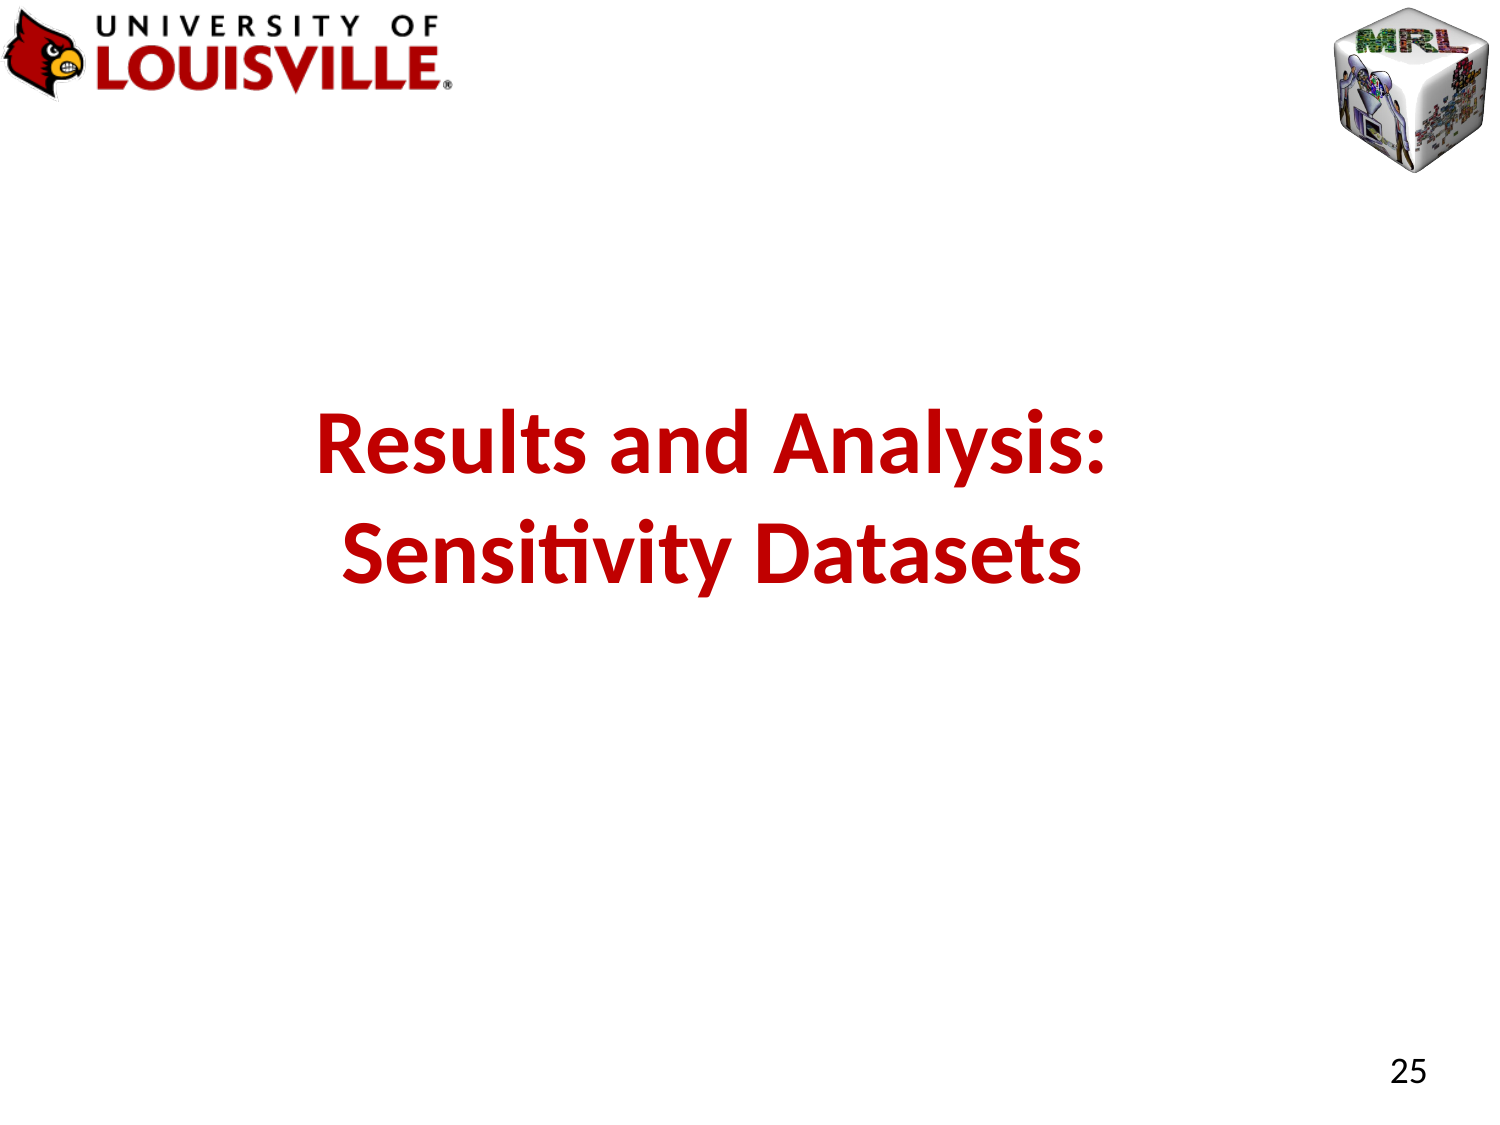

# Results and Analysis: Sensitivity Datasets
25